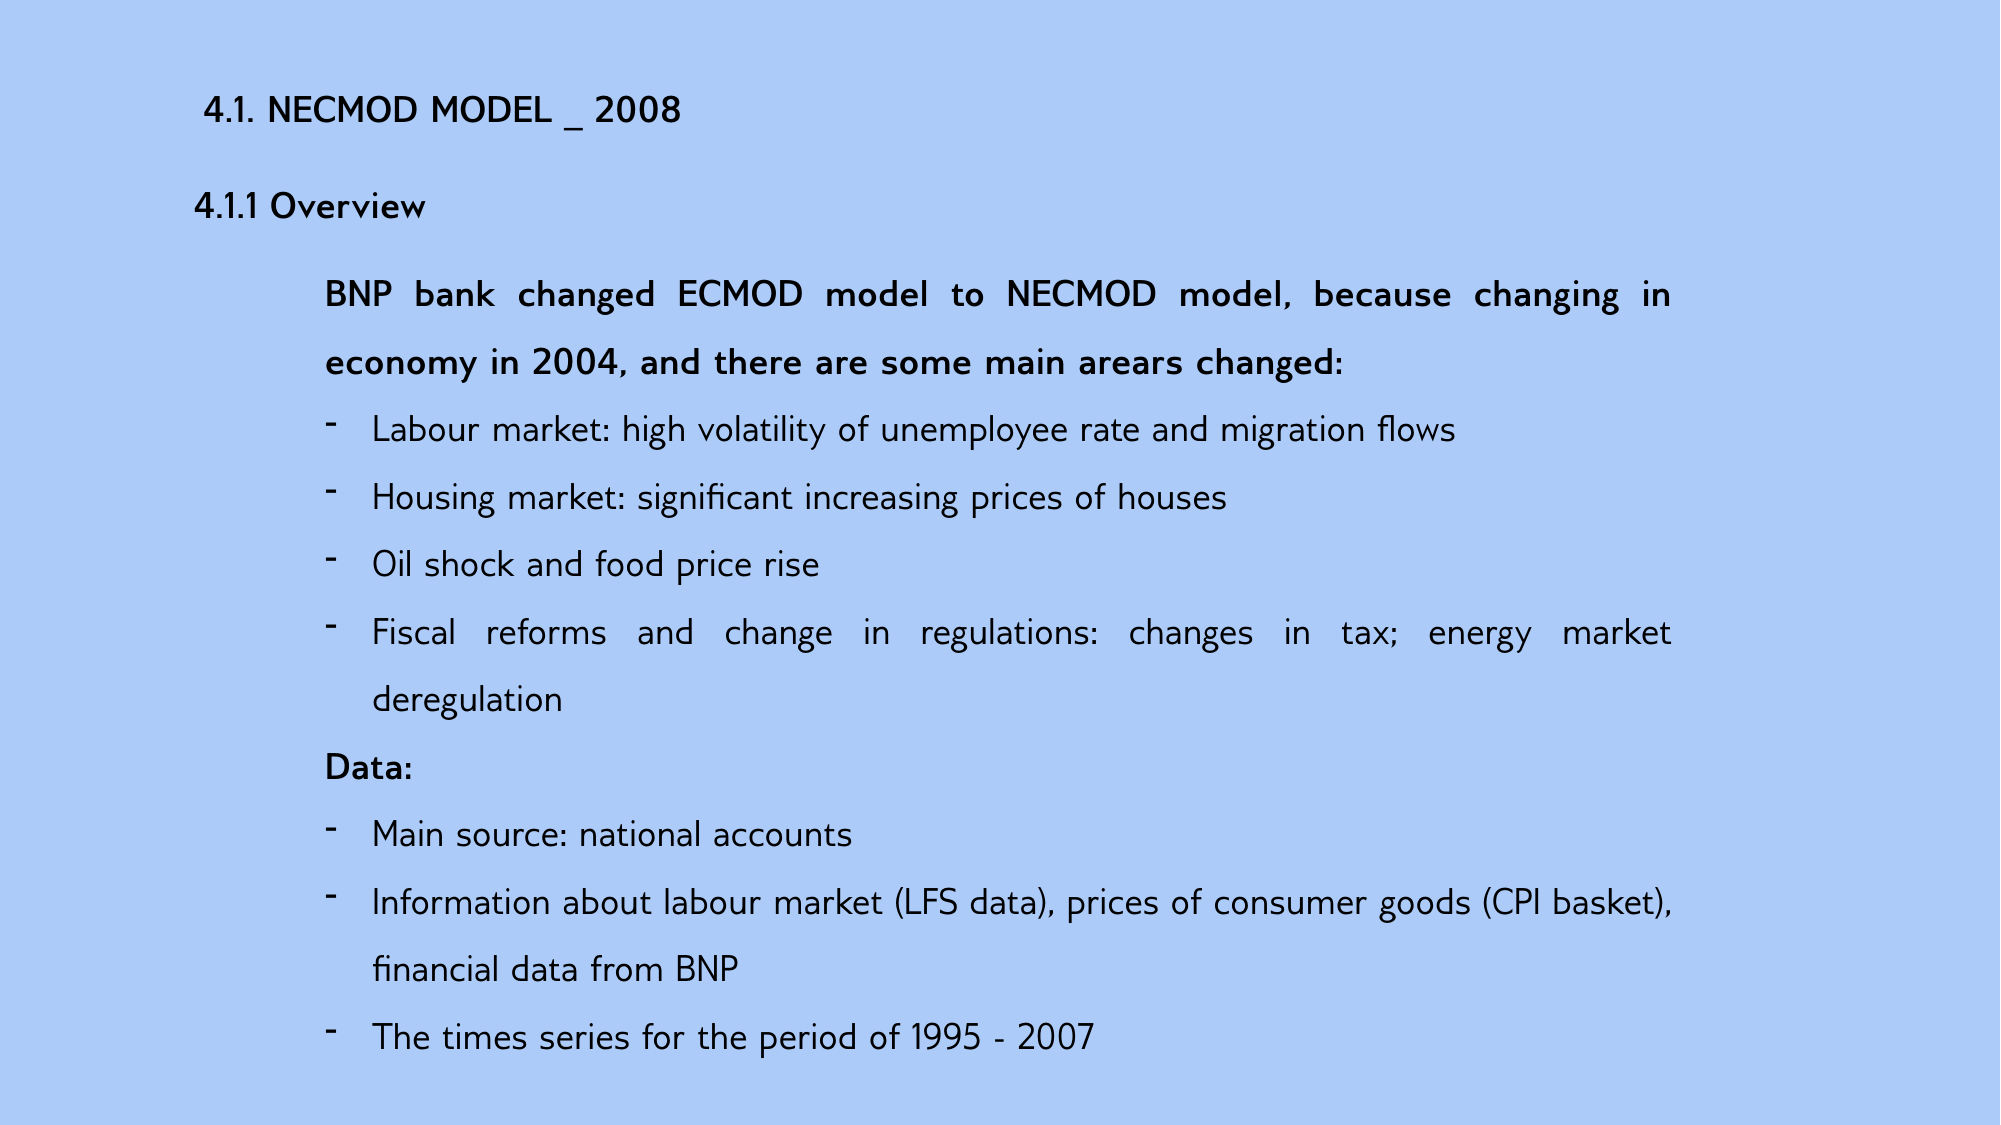

4.1. NECMOD MODEL _ 2008
4.1.1 Overview
BNP bank changed ECMOD model to NECMOD model, because changing in economy in 2004, and there are some main arears changed:
Labour market: high volatility of unemployee rate and migration flows
Housing market: significant increasing prices of houses
Oil shock and food price rise
Fiscal reforms and change in regulations: changes in tax; energy market deregulation
Data:
Main source: national accounts
Information about labour market (LFS data), prices of consumer goods (CPI basket), financial data from BNP
The times series for the period of 1995 - 2007